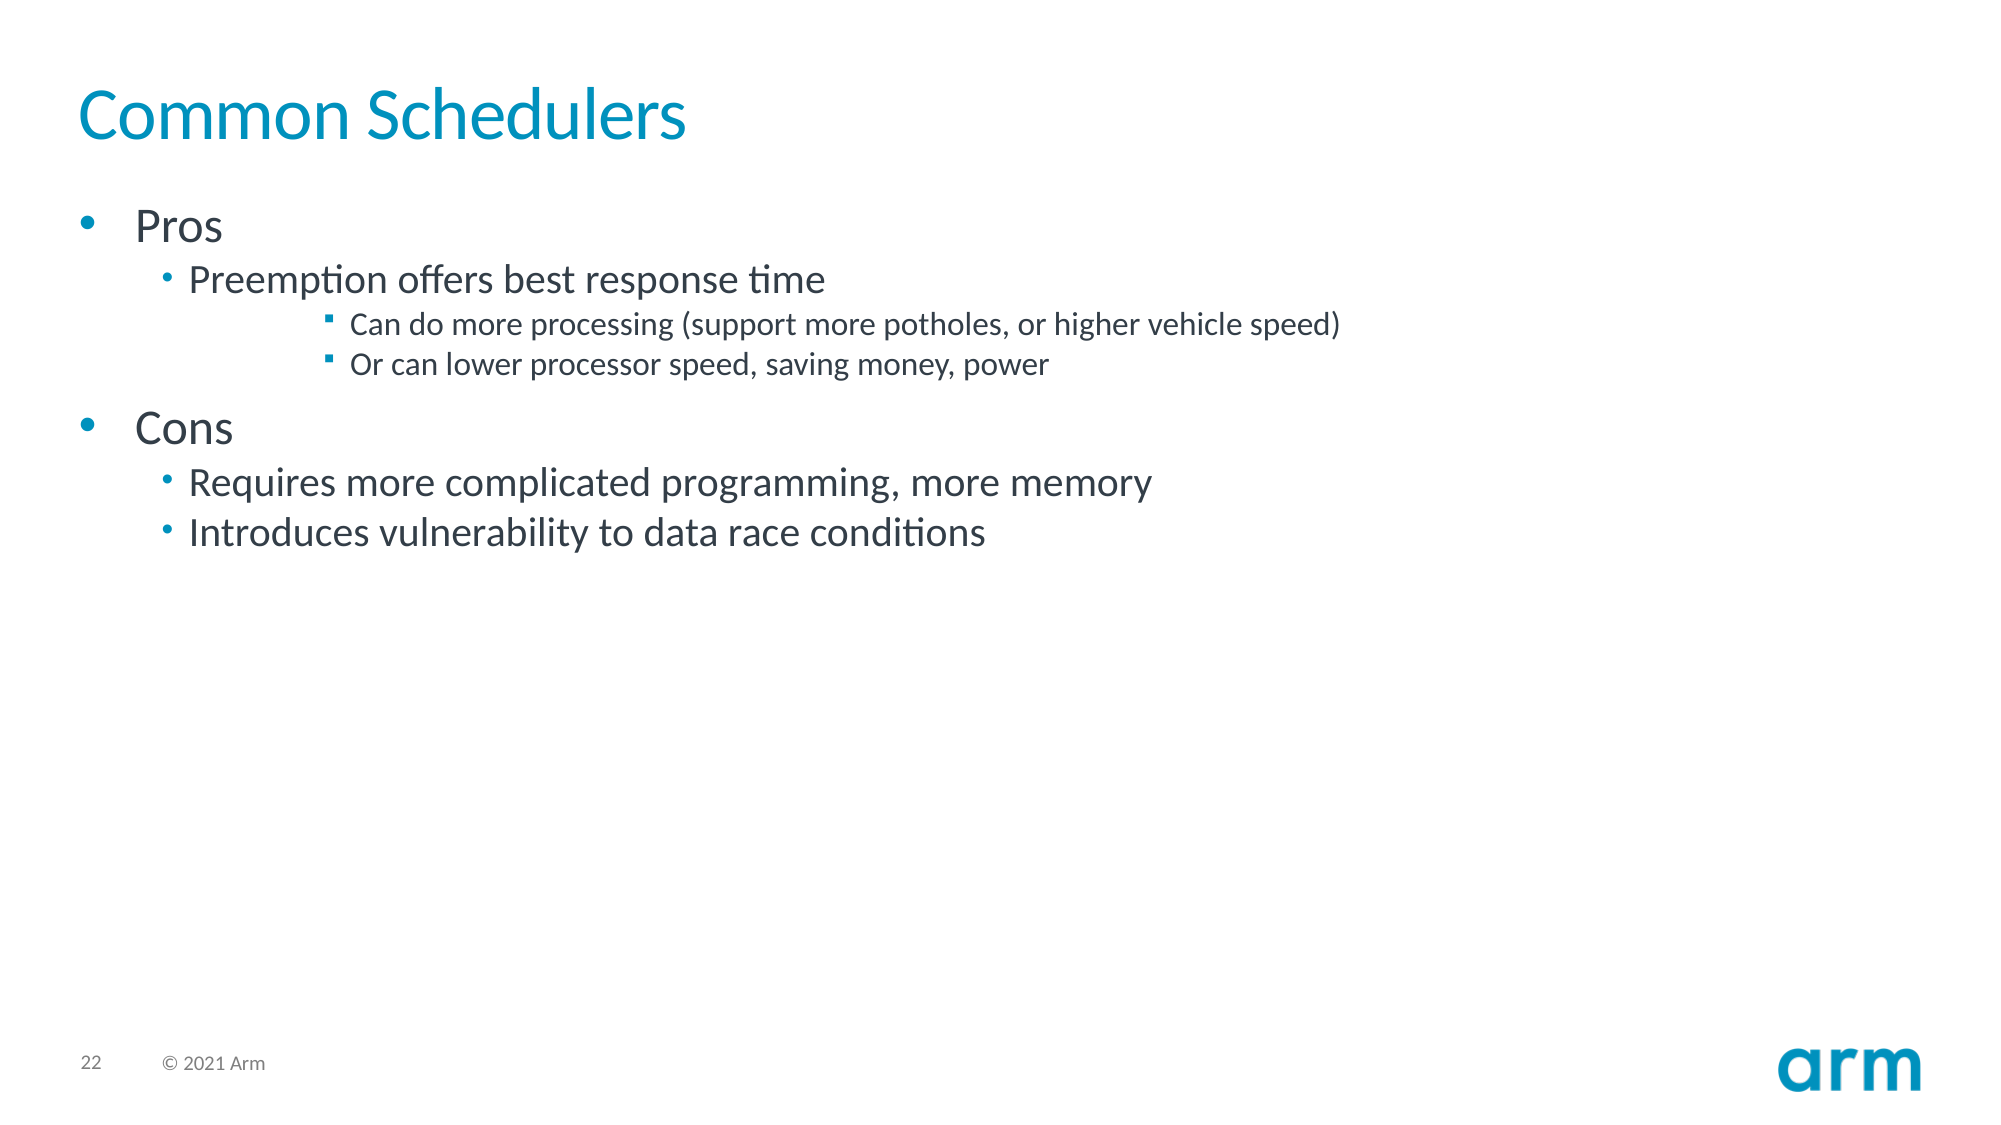

# Common Schedulers
Pros
Preemption offers best response time
Can do more processing (support more potholes, or higher vehicle speed)
Or can lower processor speed, saving money, power
Cons
Requires more complicated programming, more memory
Introduces vulnerability to data race conditions